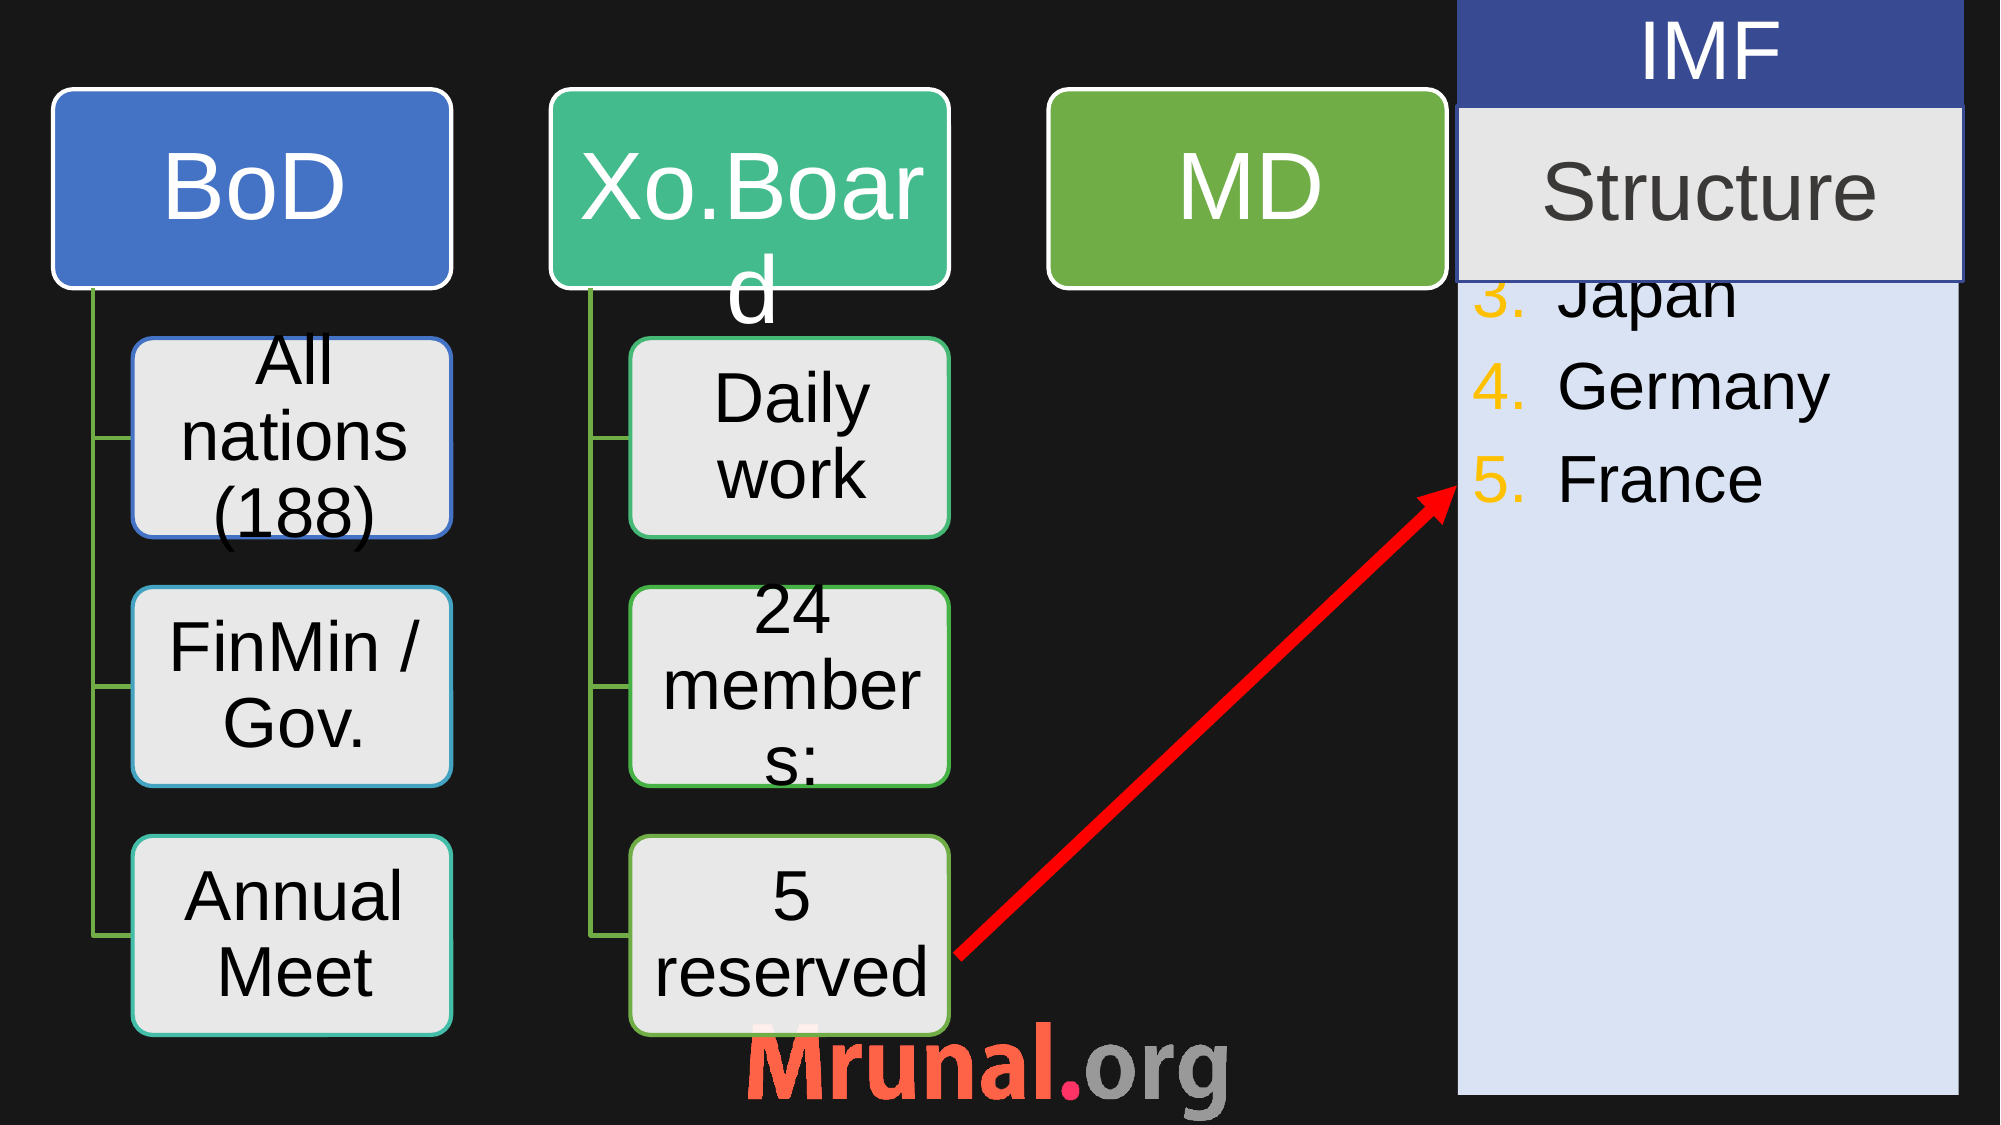

IMF
BoD
All nations (188)
FinMin / Gov.
Annual Meet
 Xo.Board
Daily work
24 members:
5 reserved
MD
USA
UK
Japan
Germany
France
# Structure